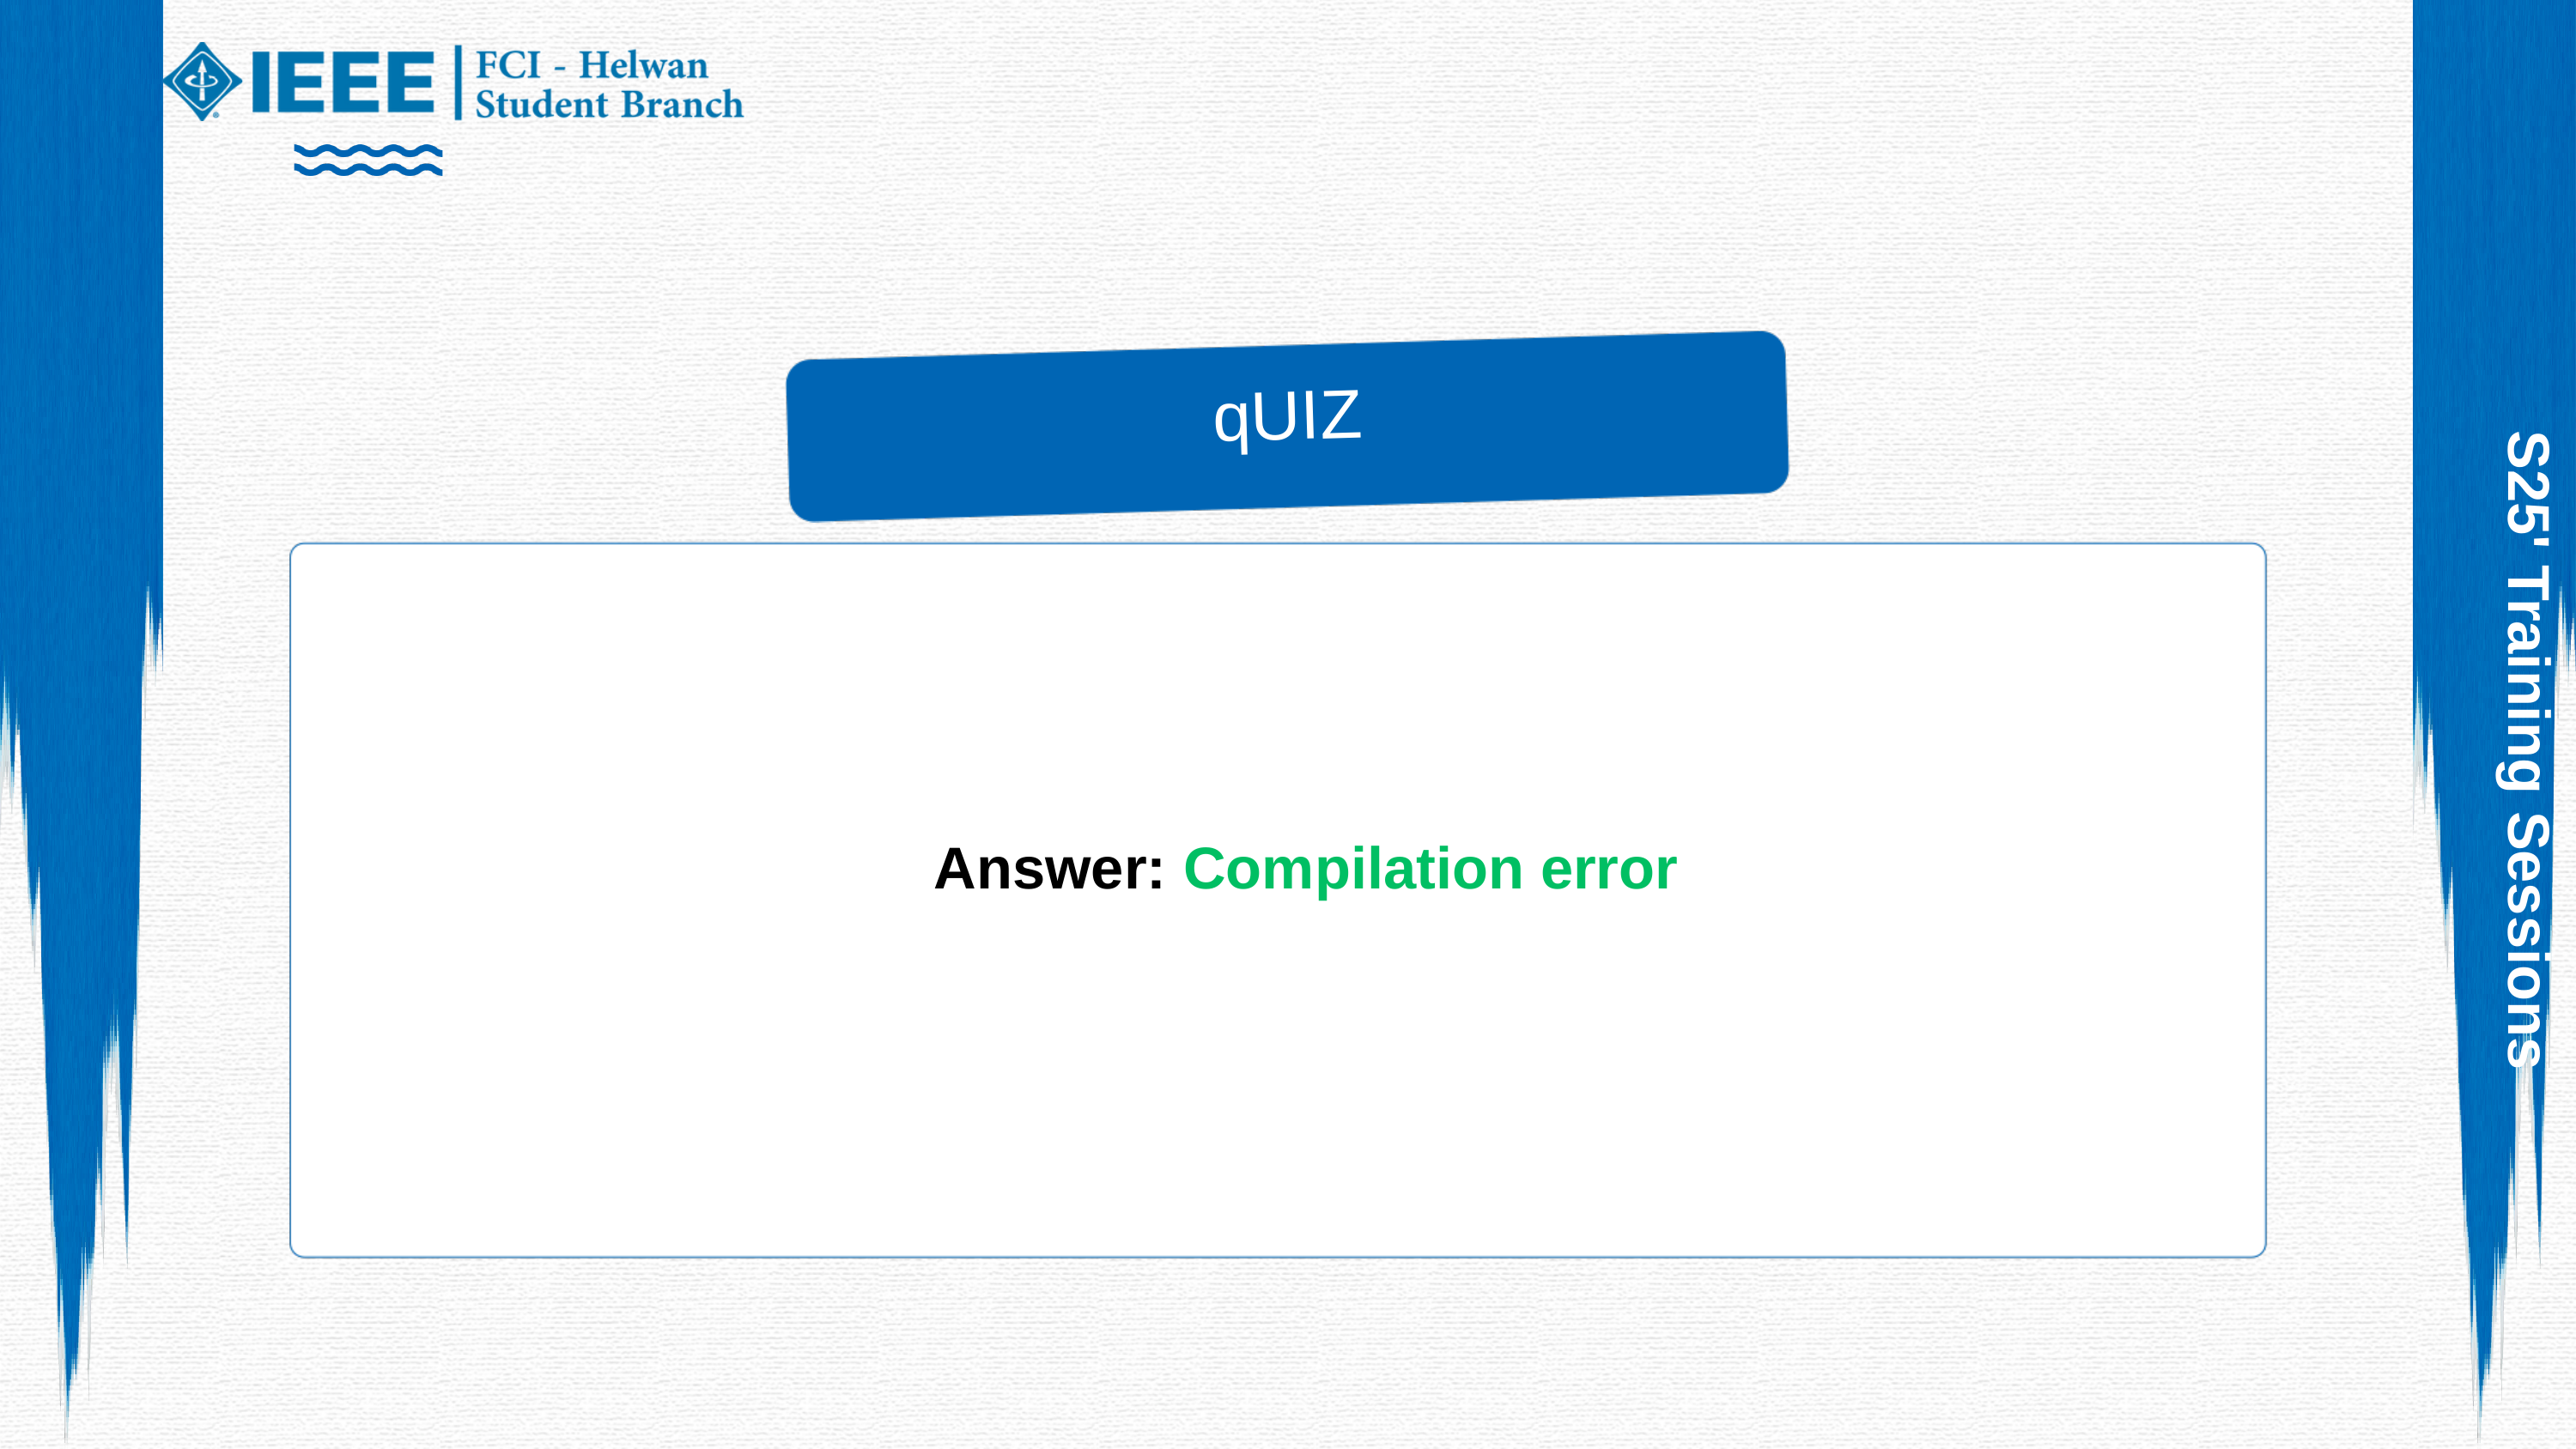

qUIZ

S25' Training Sessions
Answer: Compilation error